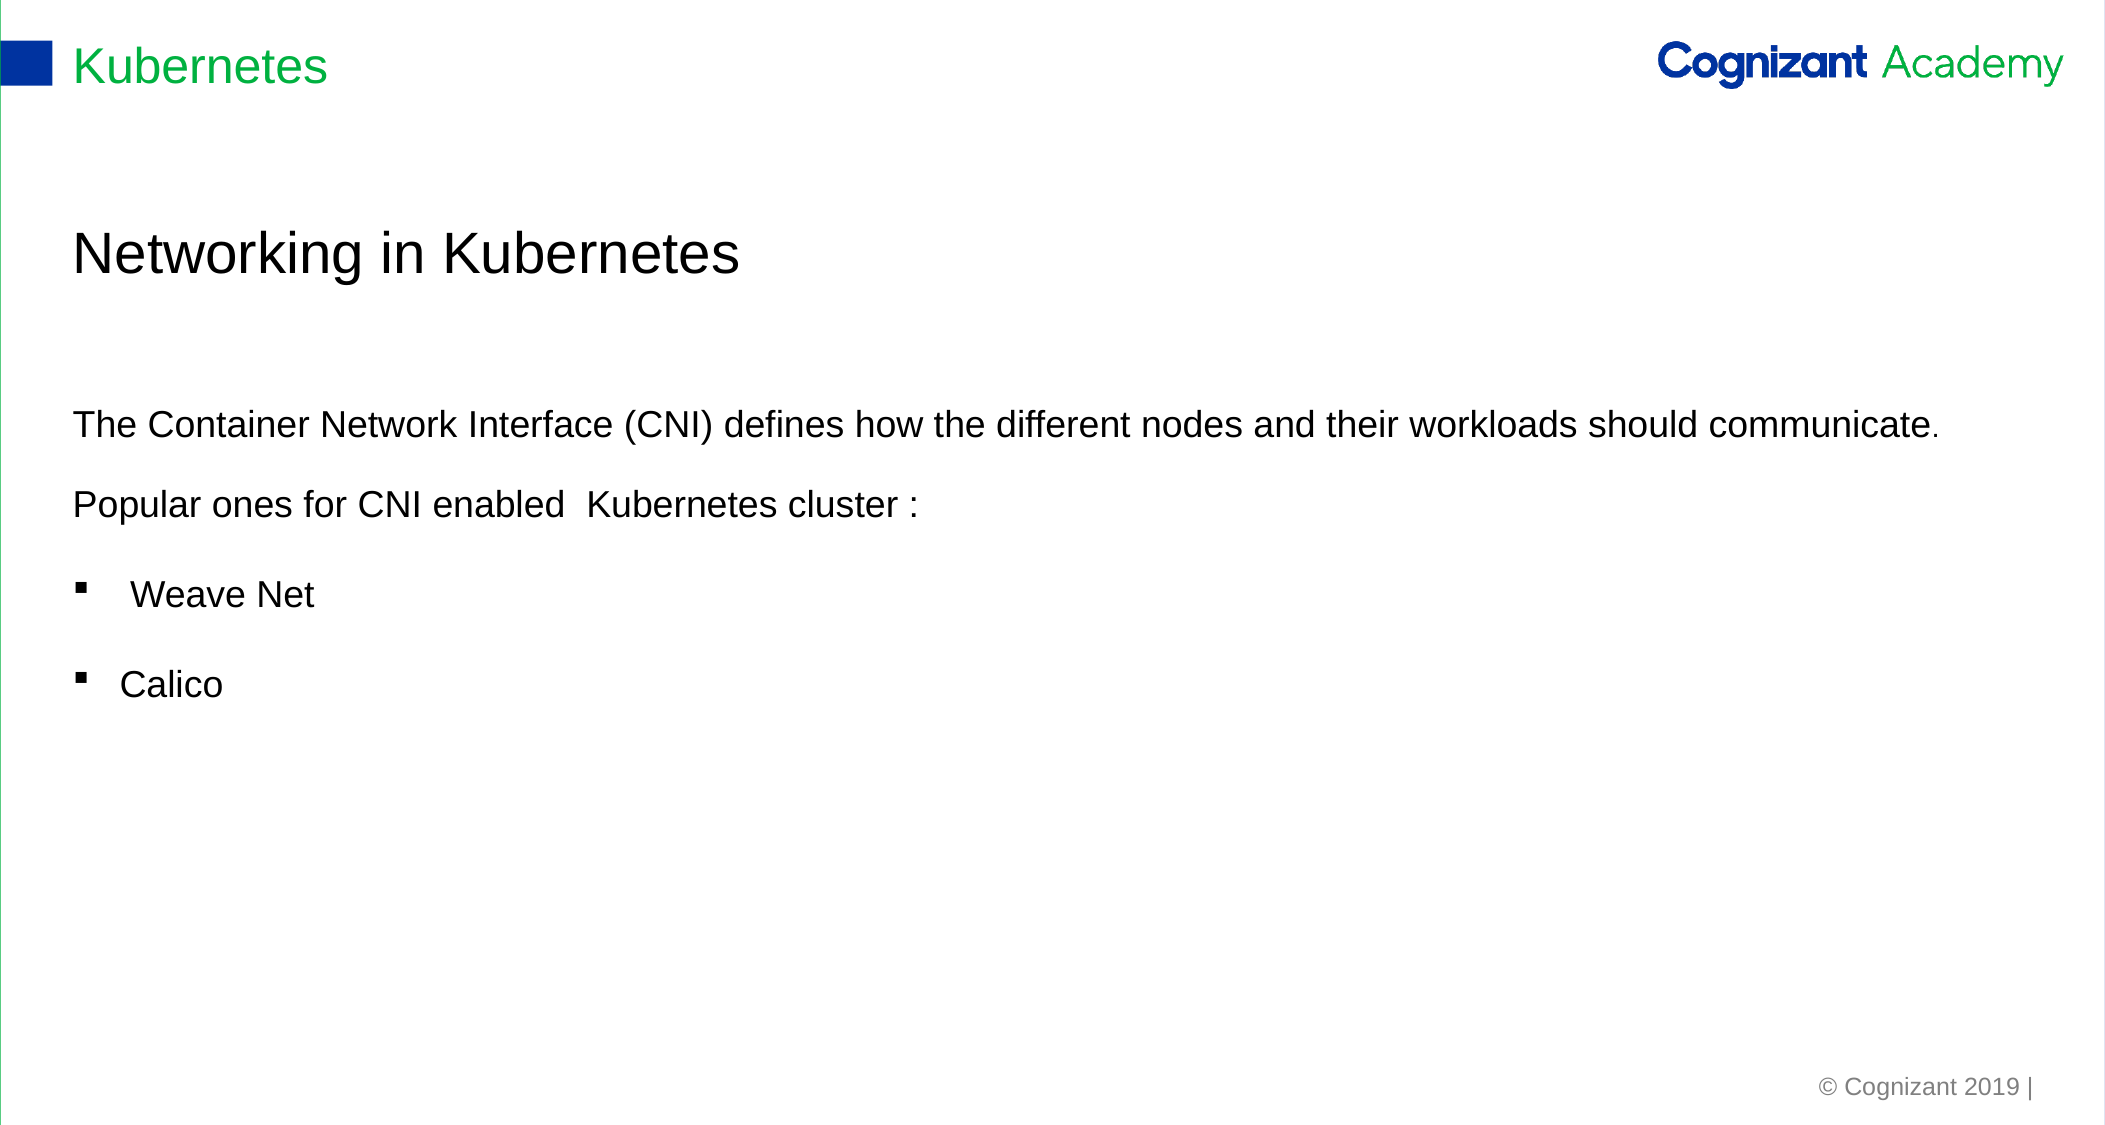

This is one of the Teach slides which can be used for scripting the content pages. The stylization of the slide supports text on top and icons below layout.

The icons given here also indicate which type of icons will go best with the template.
Please add the graphic description here.
# Kubernetes

Networking in Kubernetes

The Container Network Interface (CNI) defines how the different nodes and their workloads should communicate.

Popular ones for CNI enabled  Kubernetes cluster :

 Weave Net

Calico

Icon 1
Icon 2
Icon 3